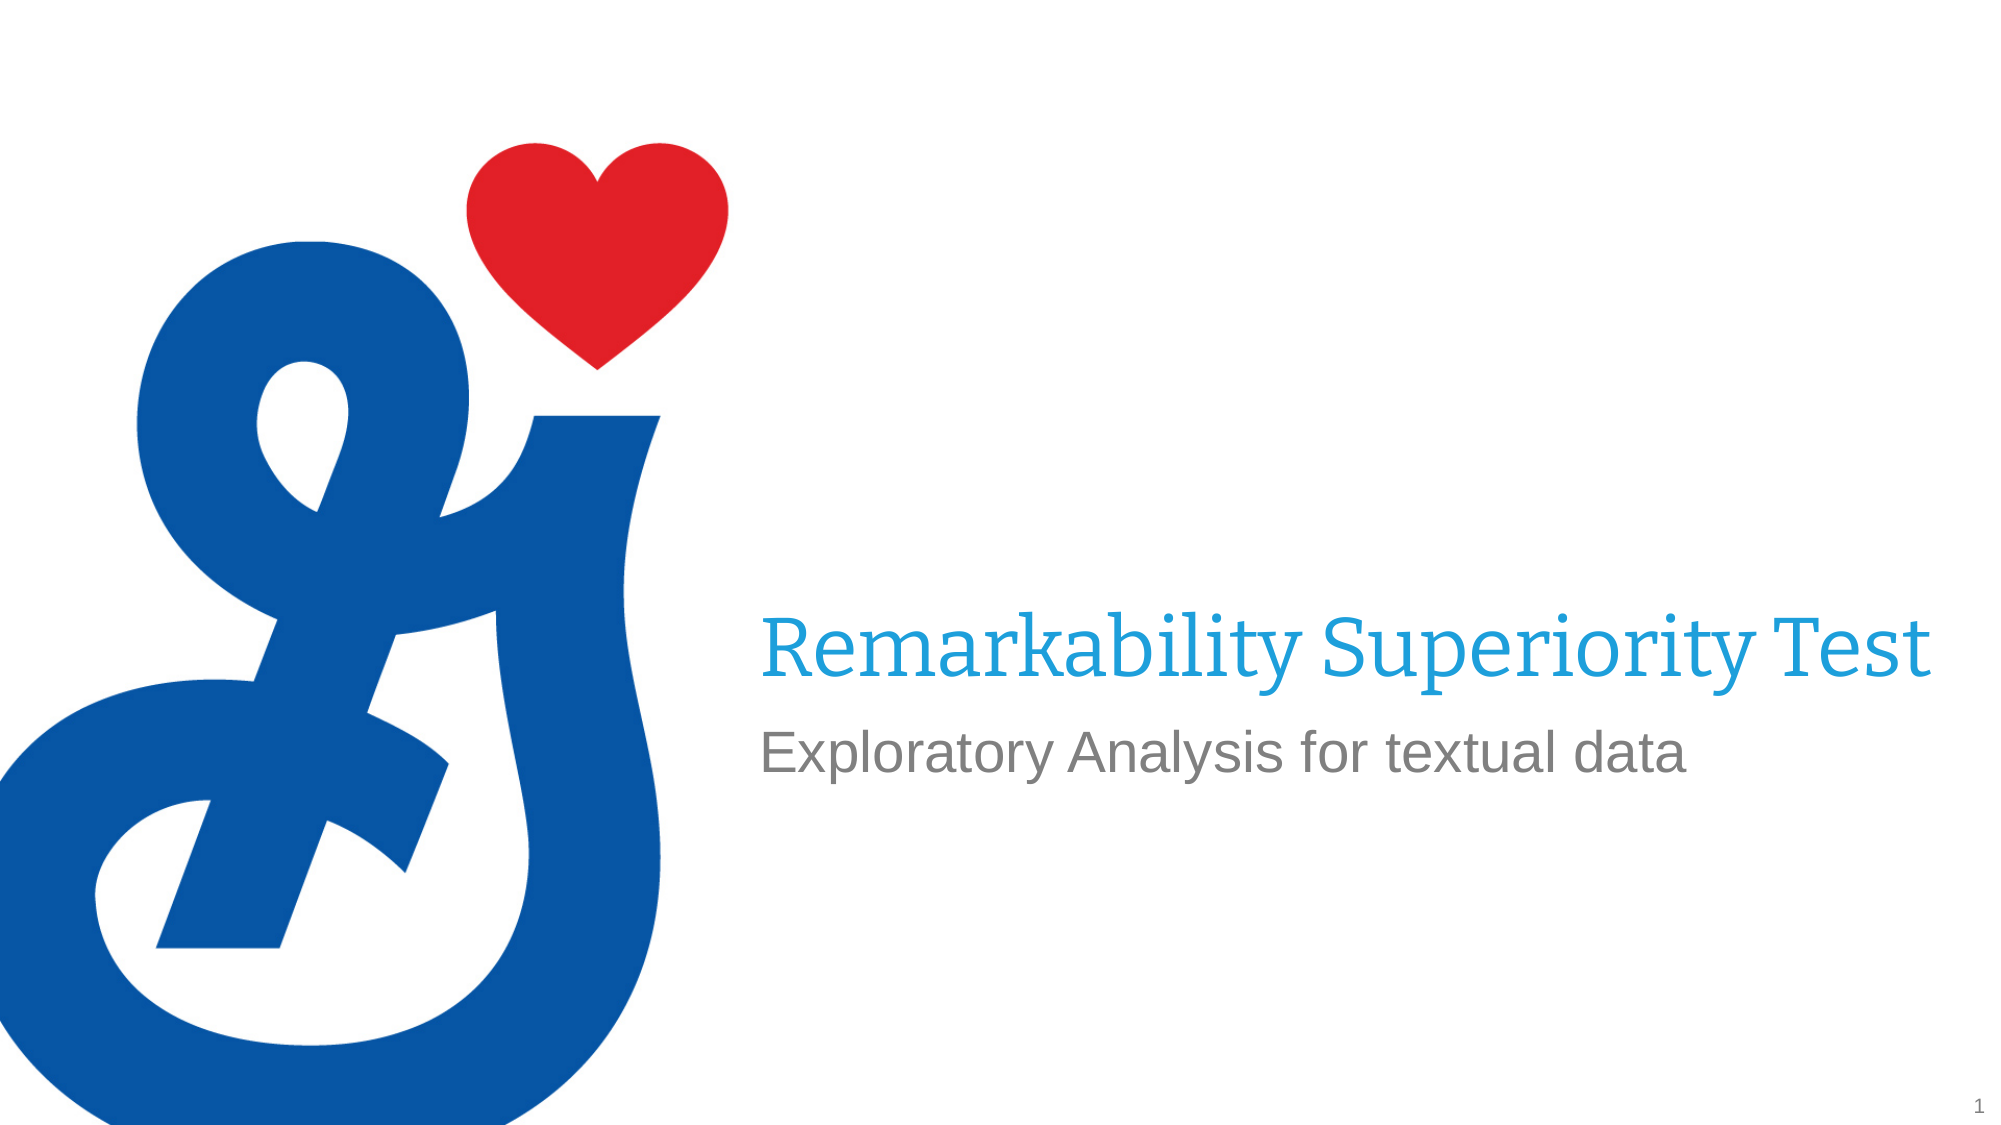

# Remarkability Superiority Test
Exploratory Analysis for textual data